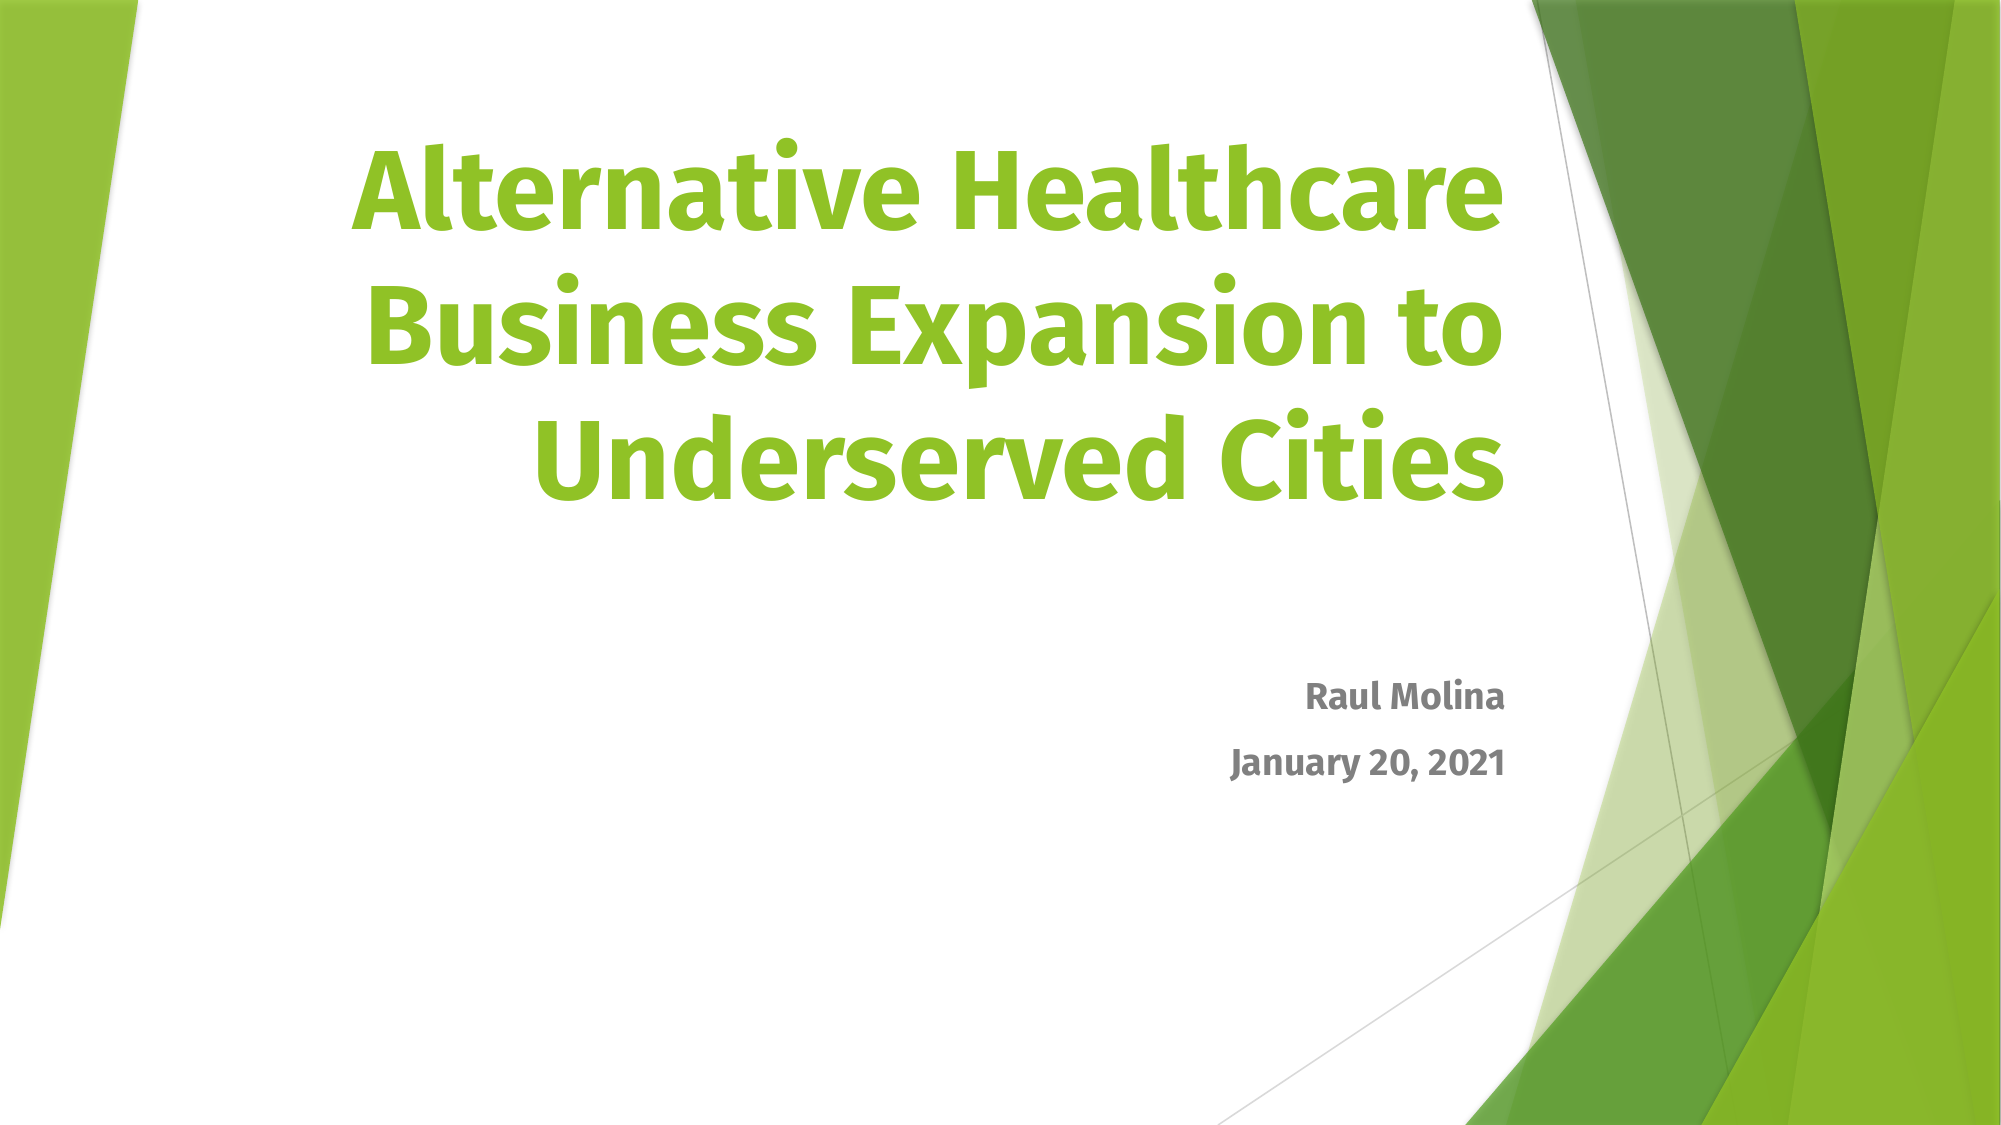

# Alternative Healthcare Business Expansion to Underserved Cities
Raul Molina
January 20, 2021